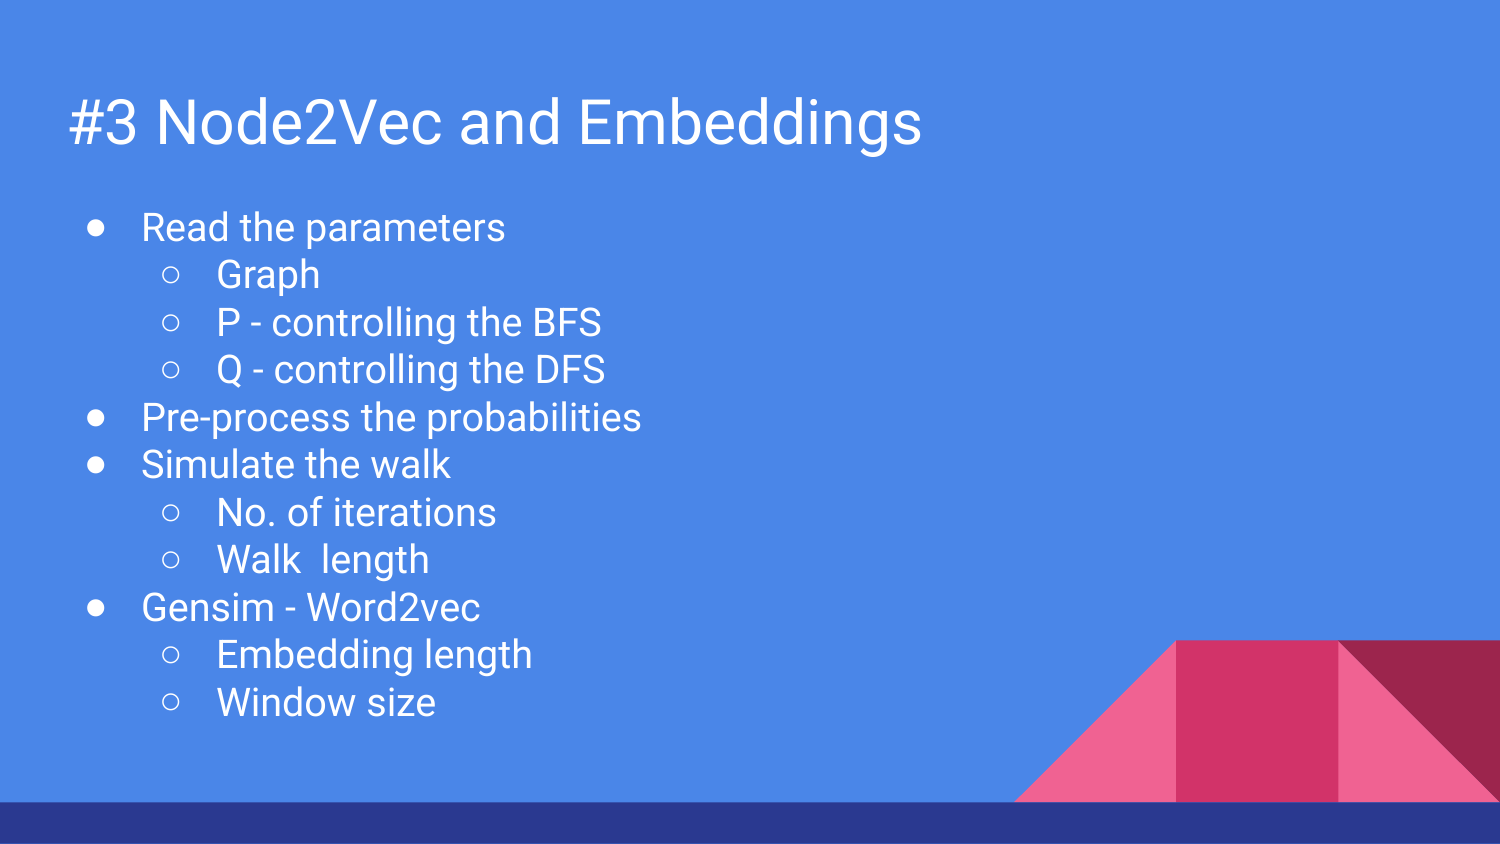

# #3 Node2Vec and Embeddings
Read the parameters
Graph
P - controlling the BFS
Q - controlling the DFS
Pre-process the probabilities
Simulate the walk
No. of iterations
Walk  length
Gensim - Word2vec
Embedding length
Window size